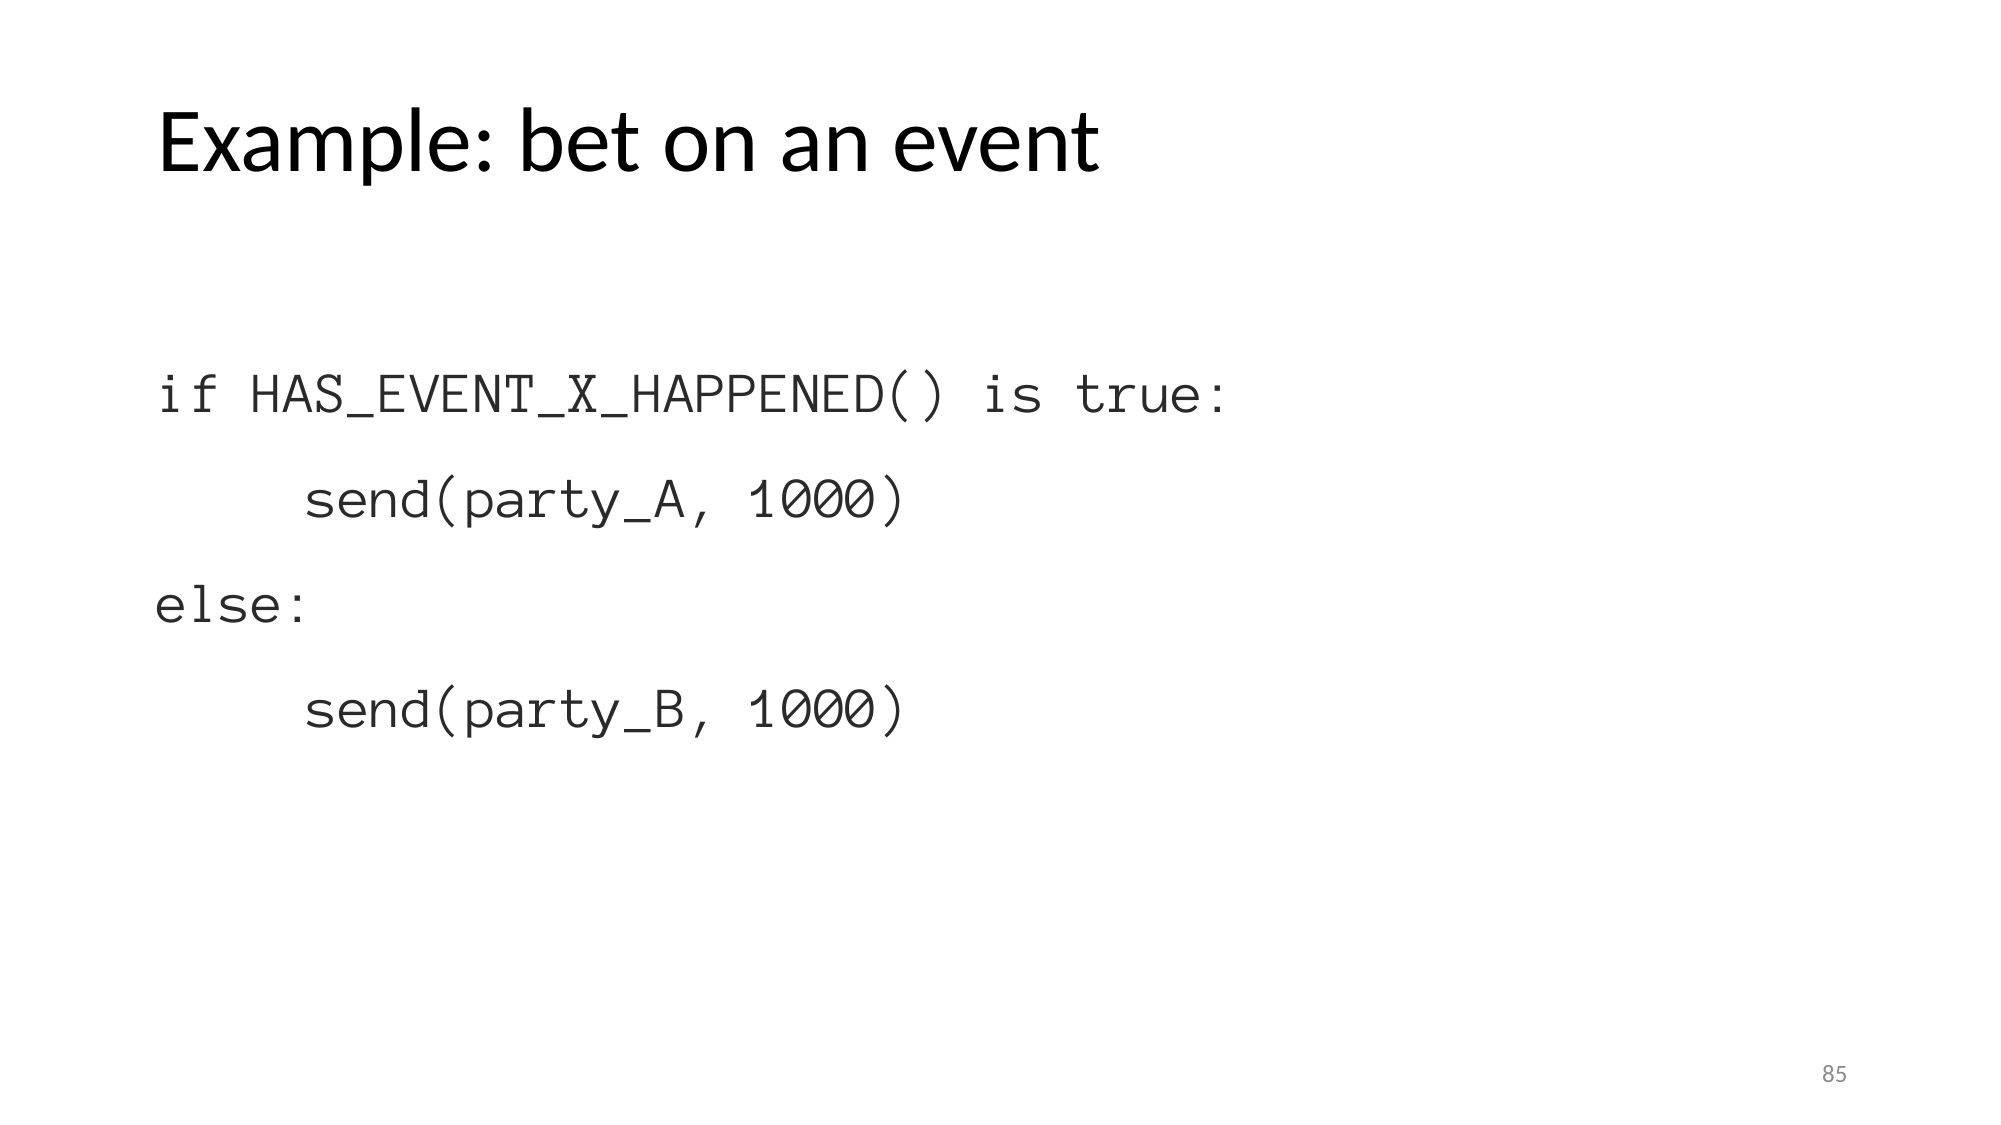

Example: bet on an event
if HAS_EVENT_X_HAPPENED() is true:
	send(party_A, 1000)
else:
	send(party_B, 1000)
85